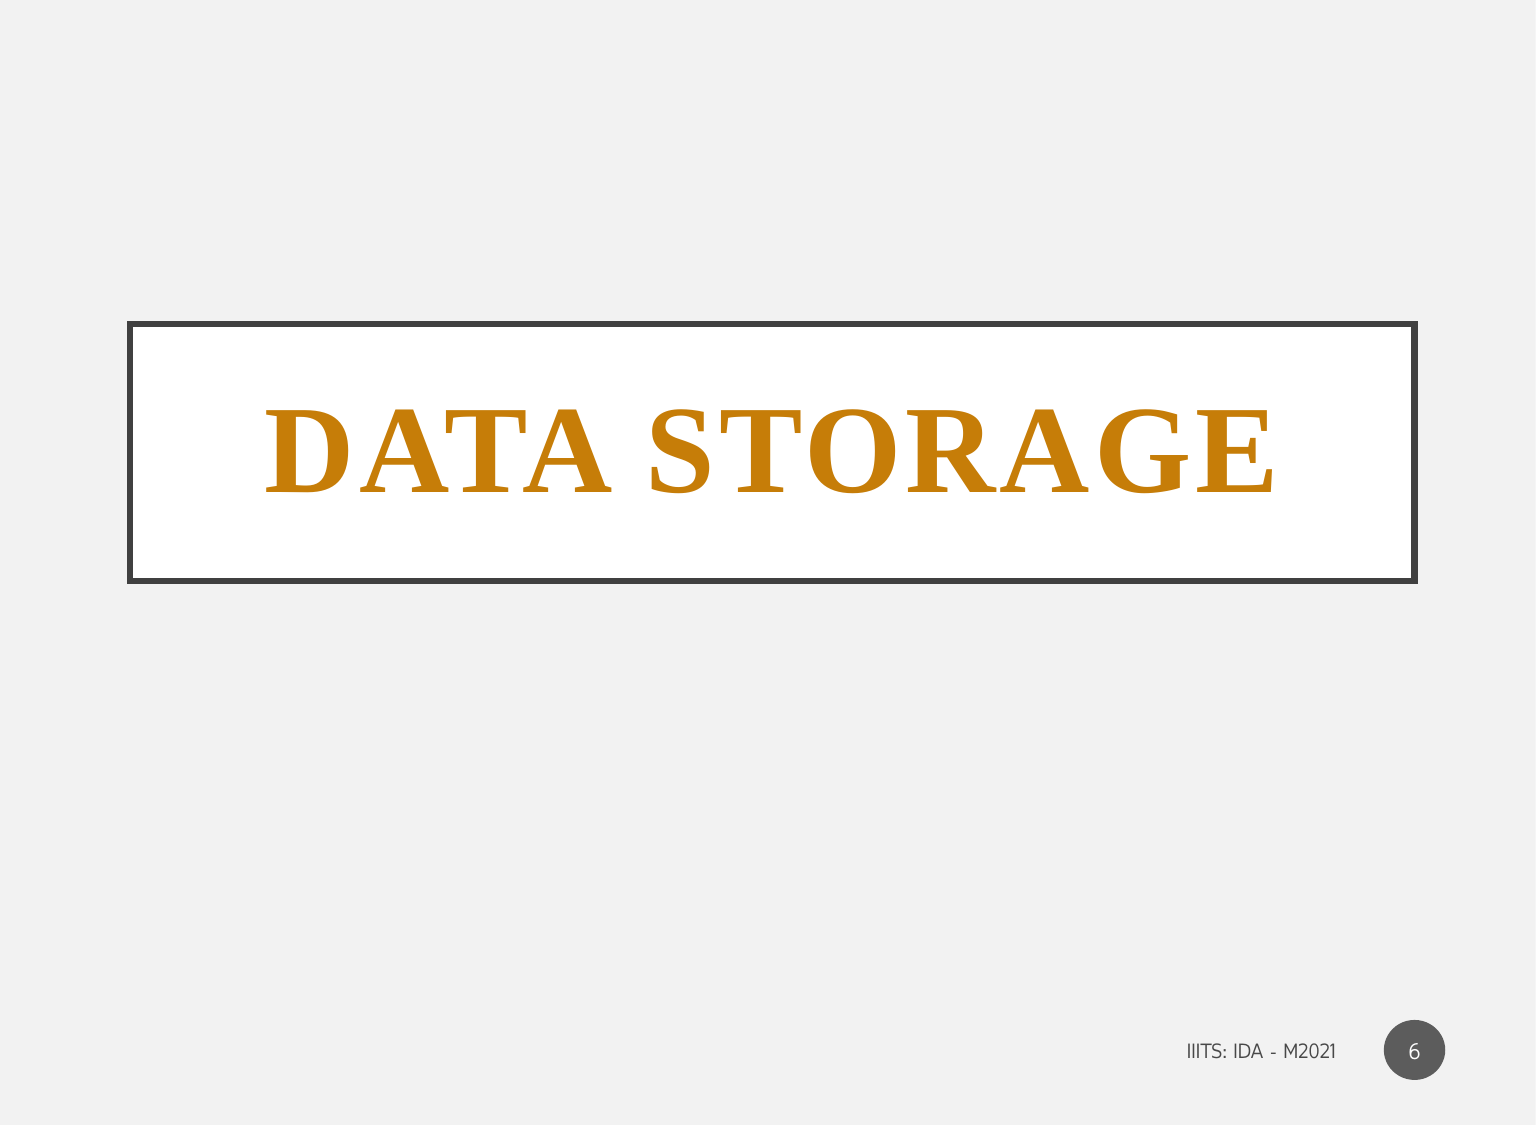

# Data STORAGE
6
IIITS: IDA - M2021